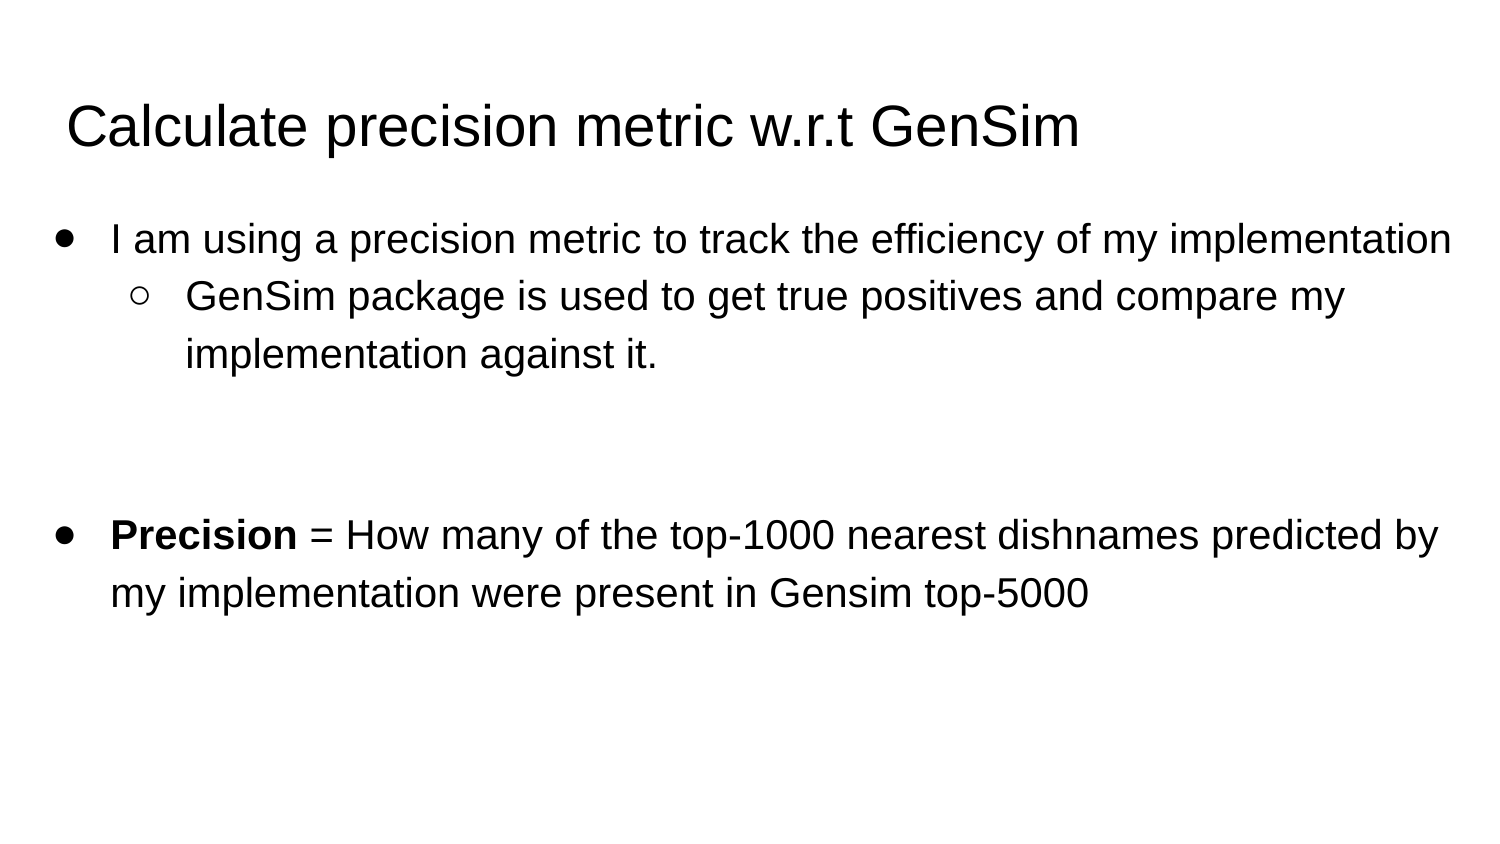

# Calculate precision metric w.r.t GenSim
I am using a precision metric to track the efficiency of my implementation
GenSim package is used to get true positives and compare my implementation against it.

Precision = How many of the top-1000 nearest dishnames predicted by my implementation were present in Gensim top-5000